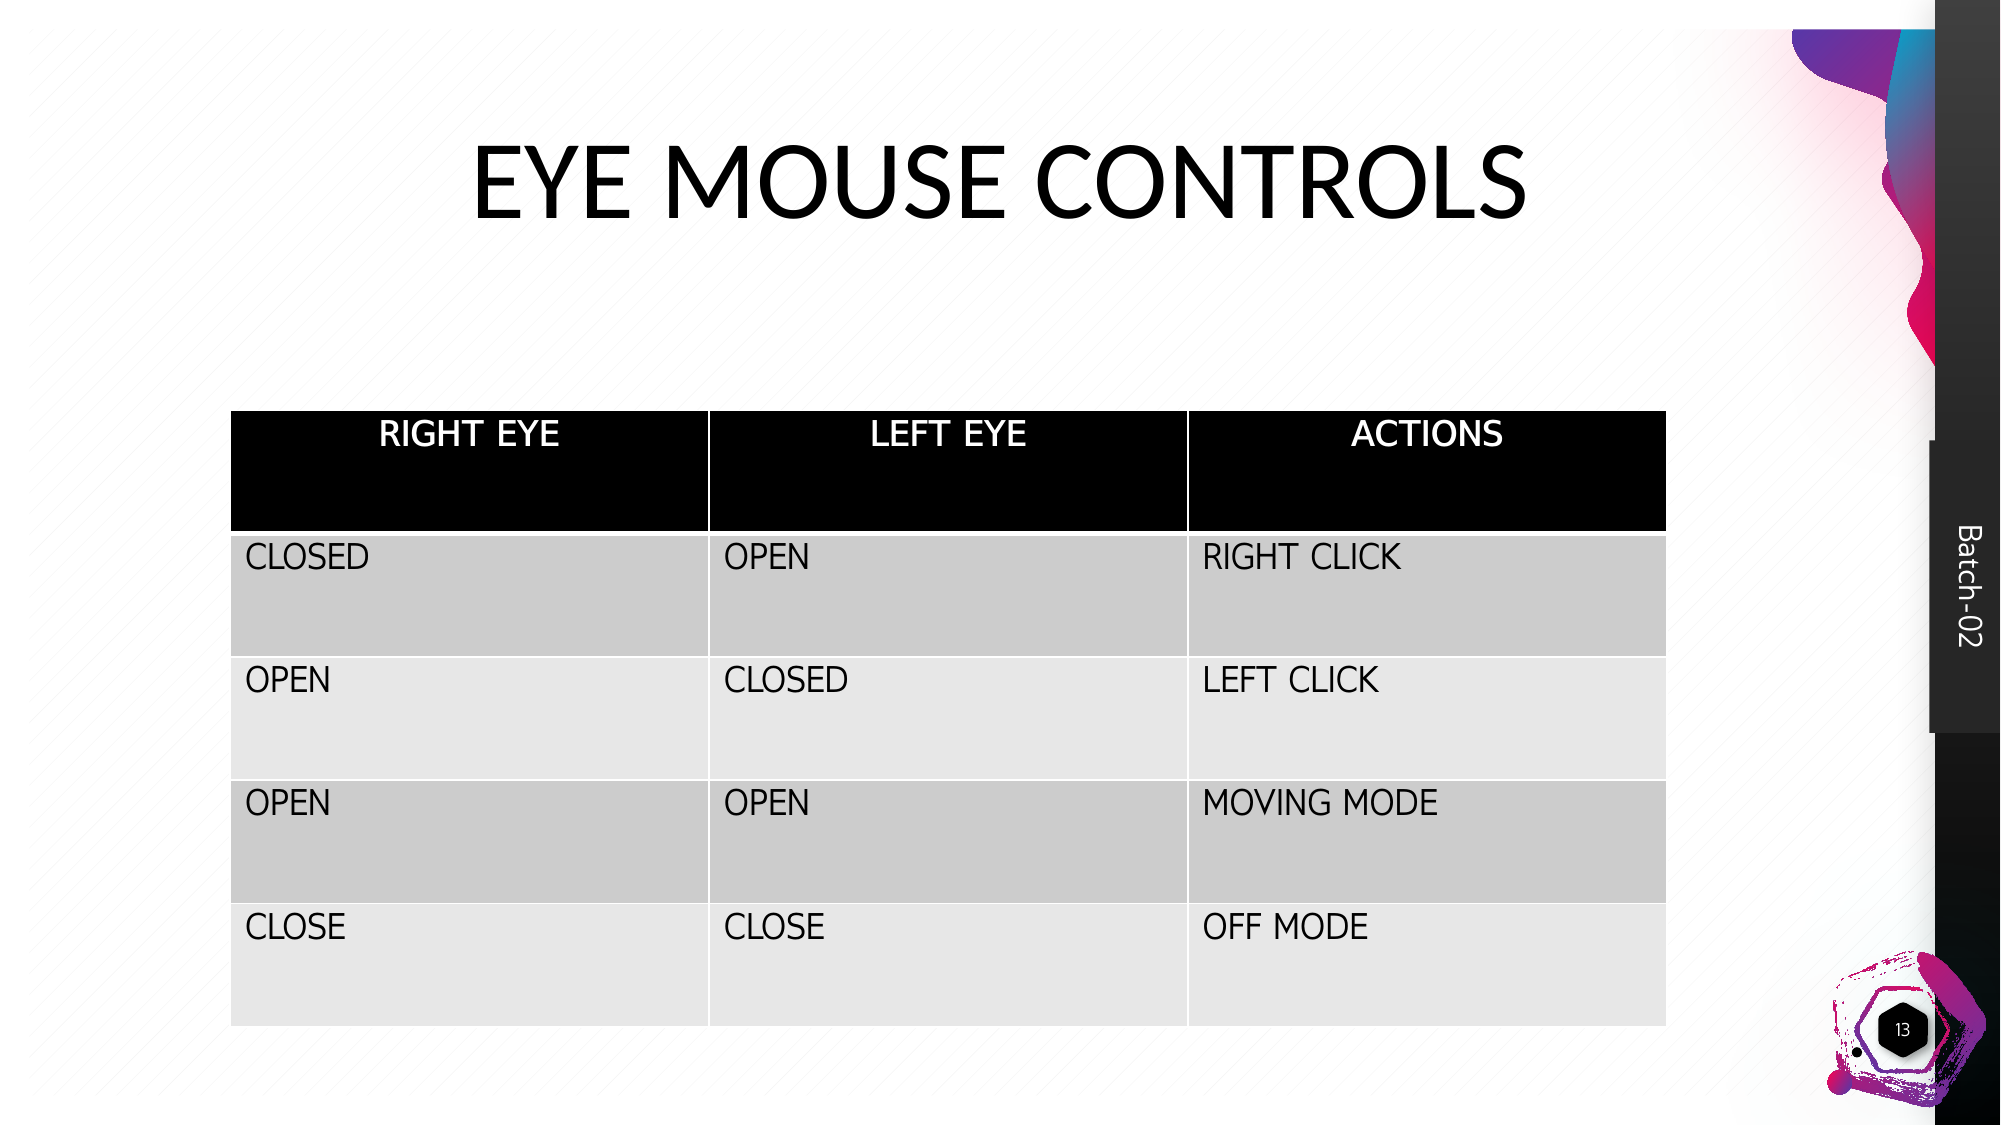

EYE MOUSE CONTROLS
| RIGHT EYE | LEFT EYE | ACTIONS |
| --- | --- | --- |
| CLOSED | OPEN | RIGHT CLICK |
| OPEN | CLOSED | LEFT CLICK |
| OPEN | OPEN | MOVING MODE |
| CLOSE | CLOSE | OFF MODE |
Batch-02
13